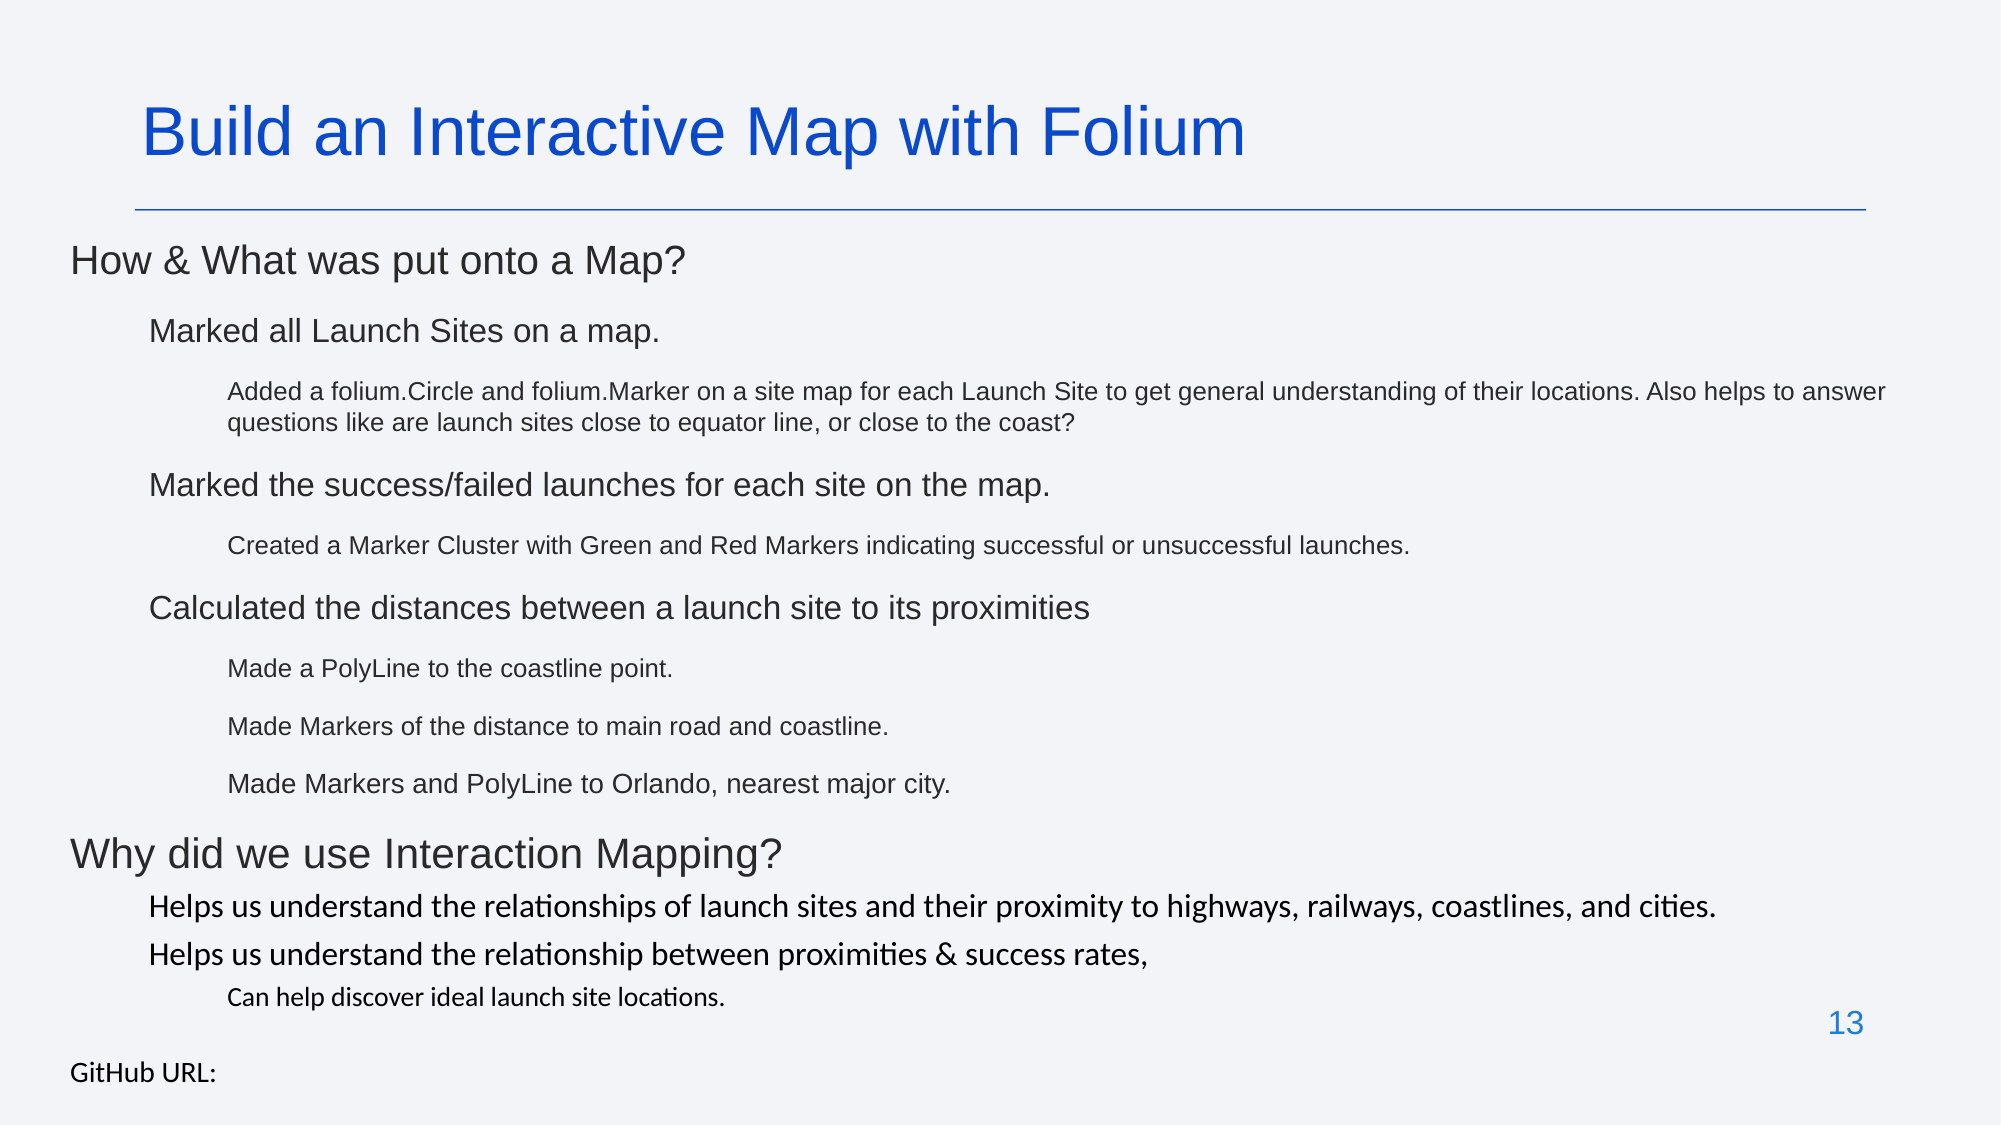

Build an Interactive Map with Folium
How & What was put onto a Map?
Marked all Launch Sites on a map.
Added a folium.Circle and folium.Marker on a site map for each Launch Site to get general understanding of their locations. Also helps to answer questions like are launch sites close to equator line, or close to the coast?
Marked the success/failed launches for each site on the map.
Created a Marker Cluster with Green and Red Markers indicating successful or unsuccessful launches.
Calculated the distances between a launch site to its proximities
Made a PolyLine to the coastline point.
Made Markers of the distance to main road and coastline.
Made Markers and PolyLine to Orlando, nearest major city.
Why did we use Interaction Mapping?
Helps us understand the relationships of launch sites and their proximity to highways, railways, coastlines, and cities.
Helps us understand the relationship between proximities & success rates,
Can help discover ideal launch site locations.

GitHub URL:
13